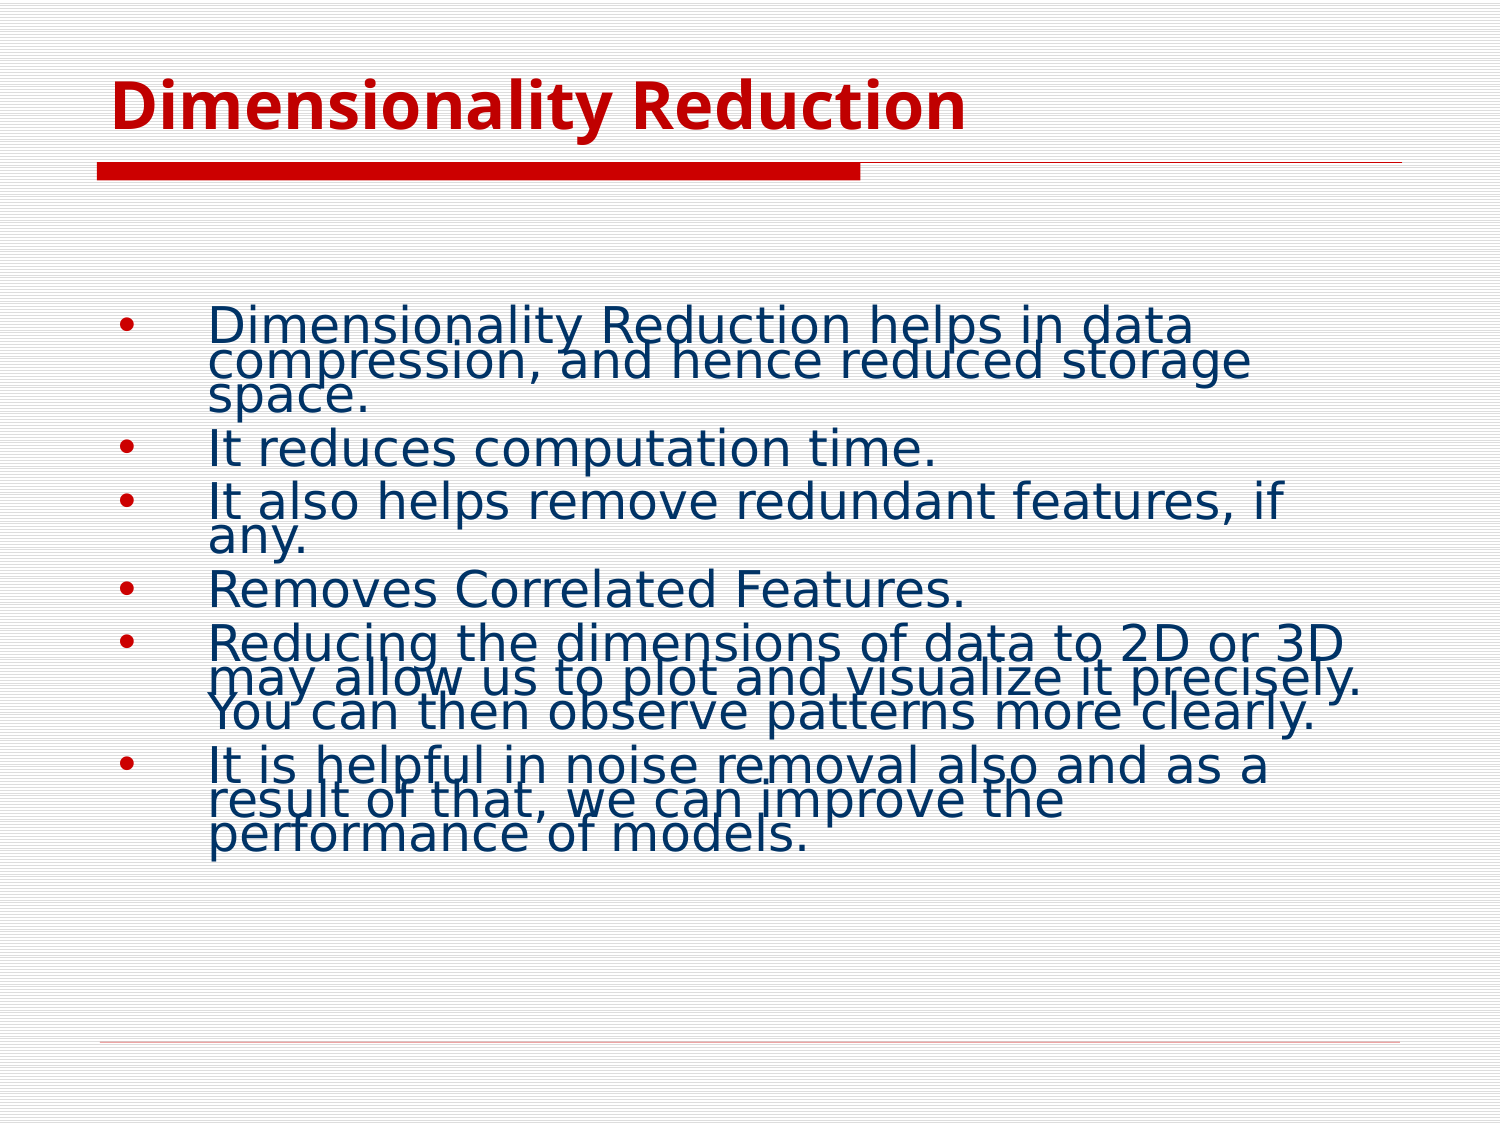

# Dimensionality Reduction
Dimensionality Reduction helps in data compression, and hence reduced storage space.
It reduces computation time.
It also helps remove redundant features, if any.
Removes Correlated Features.
Reducing the dimensions of data to 2D or 3D may allow us to plot and visualize it precisely. You can then observe patterns more clearly.
It is helpful in noise removal also and as a result of that, we can improve the performance of models.